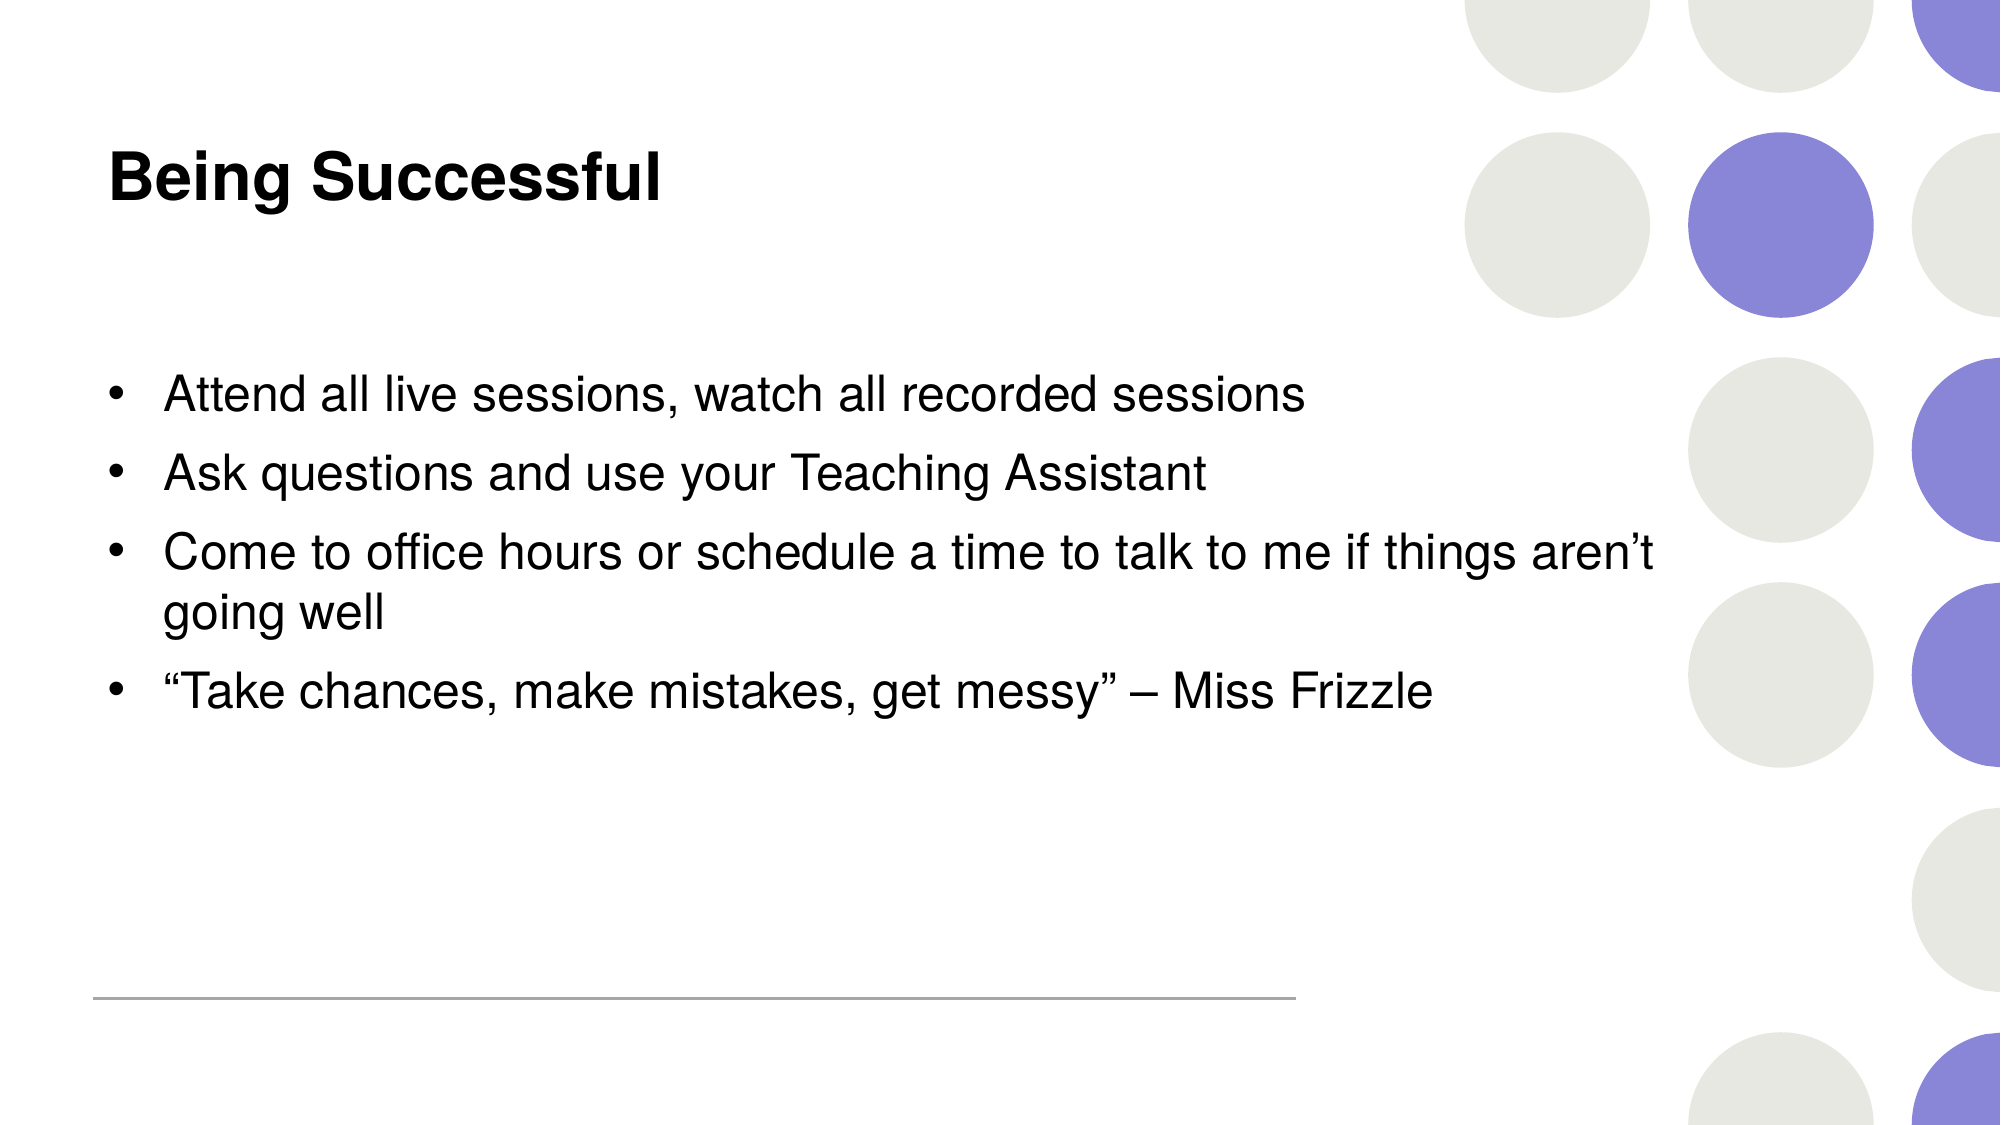

# Being Successful
Attend all live sessions, watch all recorded sessions
Ask questions and use your Teaching Assistant
Come to office hours or schedule a time to talk to me if things aren’t going well
“Take chances, make mistakes, get messy” – Miss Frizzle